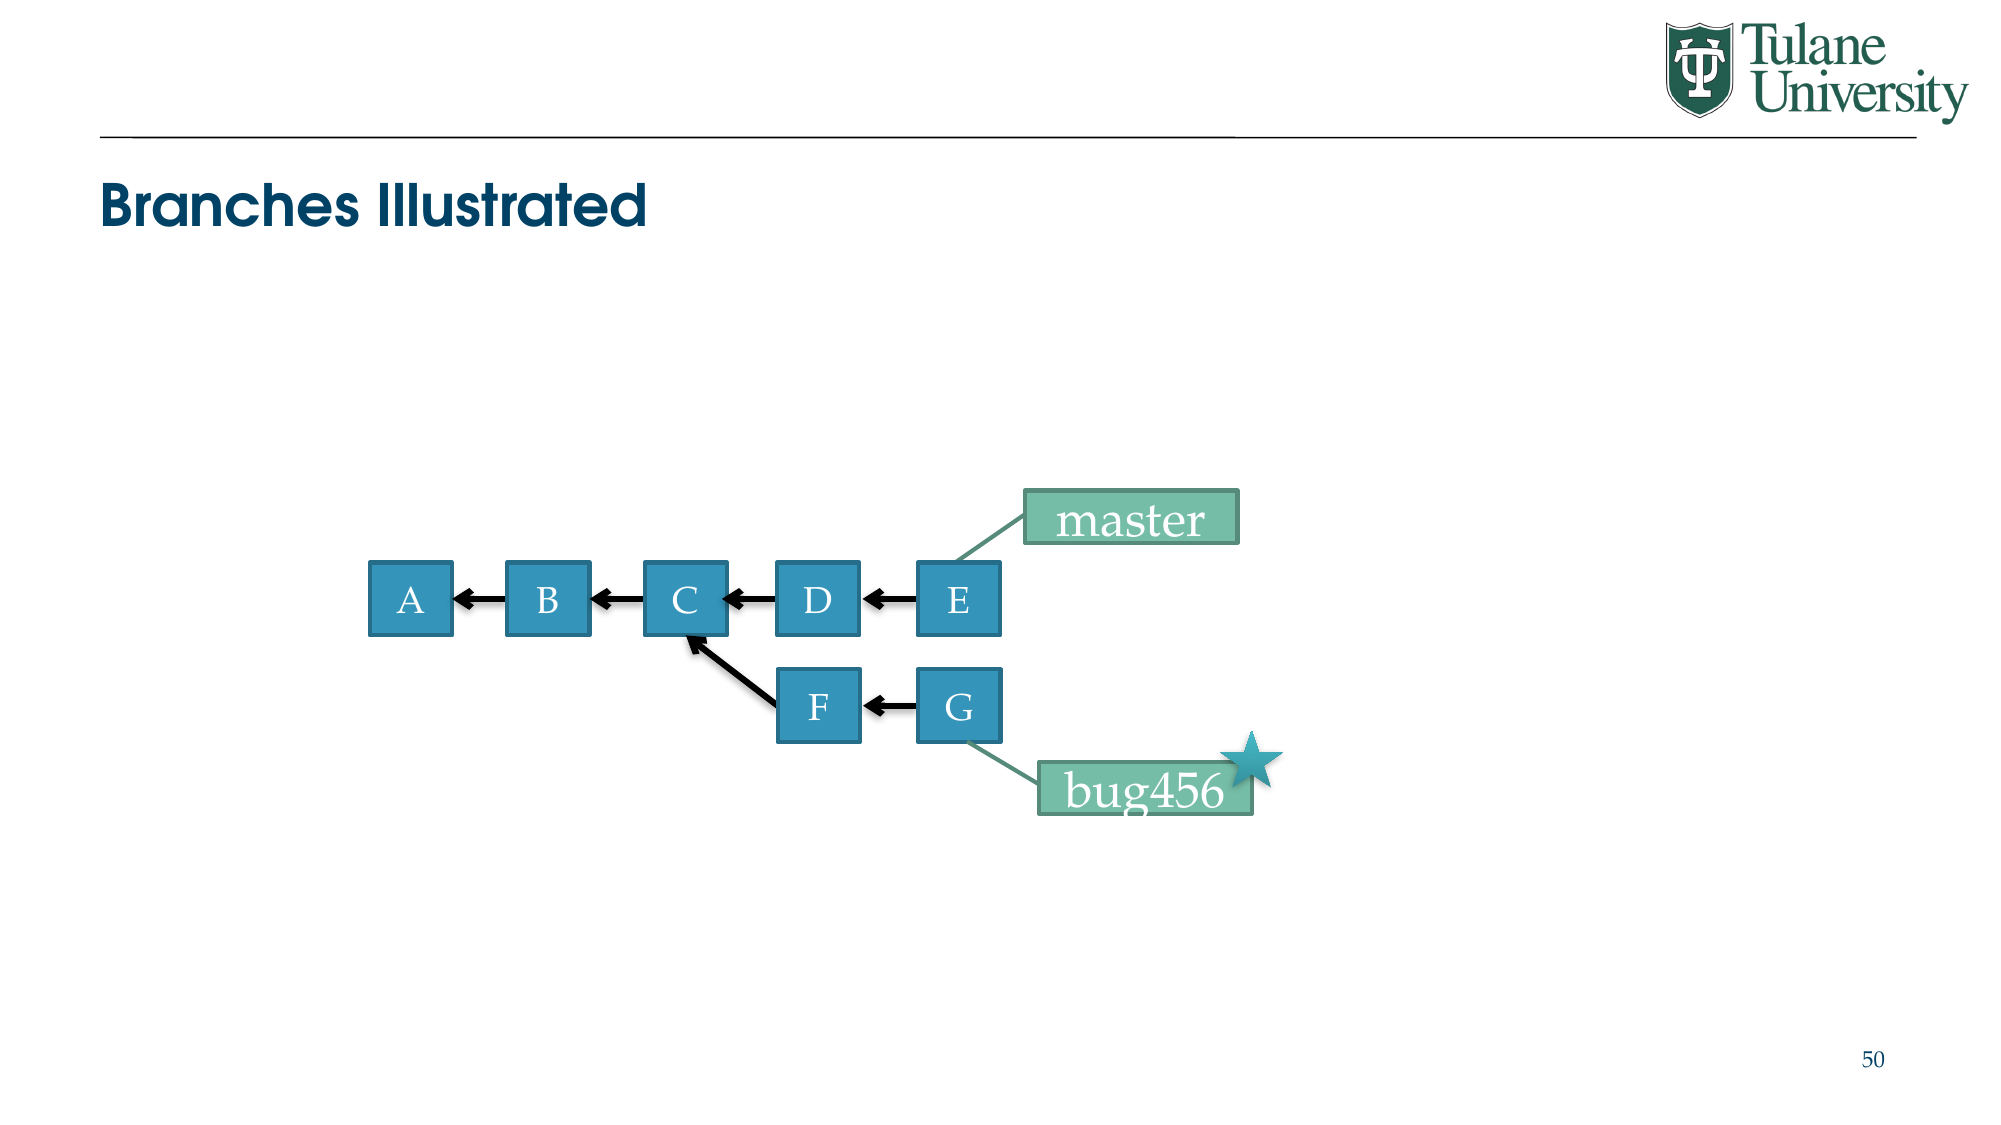

# Branches Illustrated
master
A
B
C
D
E
F
G

bug456
50